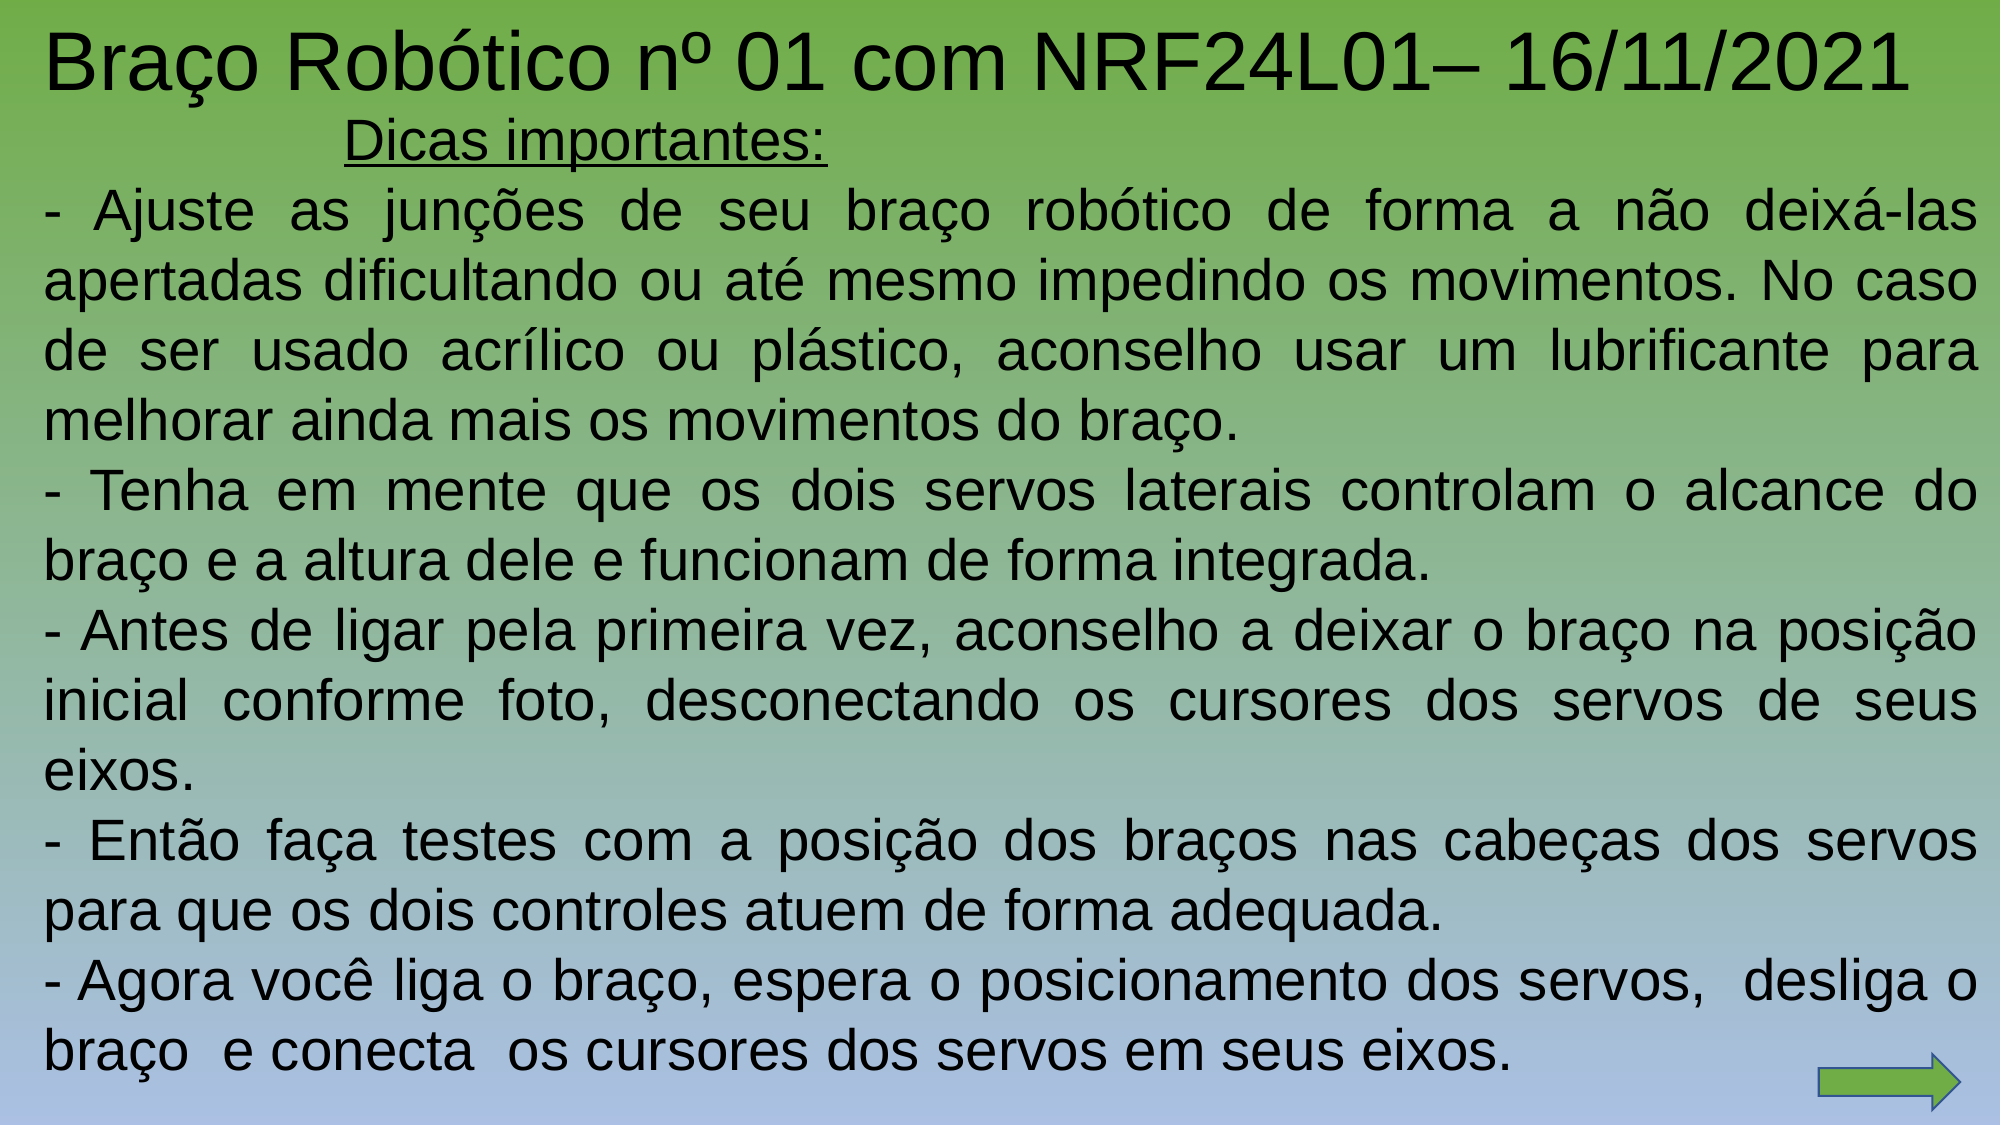

Braço Robótico nº 01 com NRF24L01– 16/11/2021
		Dicas importantes:
- Ajuste as junções de seu braço robótico de forma a não deixá-las apertadas dificultando ou até mesmo impedindo os movimentos. No caso de ser usado acrílico ou plástico, aconselho usar um lubrificante para melhorar ainda mais os movimentos do braço.
- Tenha em mente que os dois servos laterais controlam o alcance do braço e a altura dele e funcionam de forma integrada.
- Antes de ligar pela primeira vez, aconselho a deixar o braço na posição inicial conforme foto, desconectando os cursores dos servos de seus eixos.
- Então faça testes com a posição dos braços nas cabeças dos servos para que os dois controles atuem de forma adequada.
- Agora você liga o braço, espera o posicionamento dos servos,  desliga o braço  e conecta  os cursores dos servos em seus eixos.